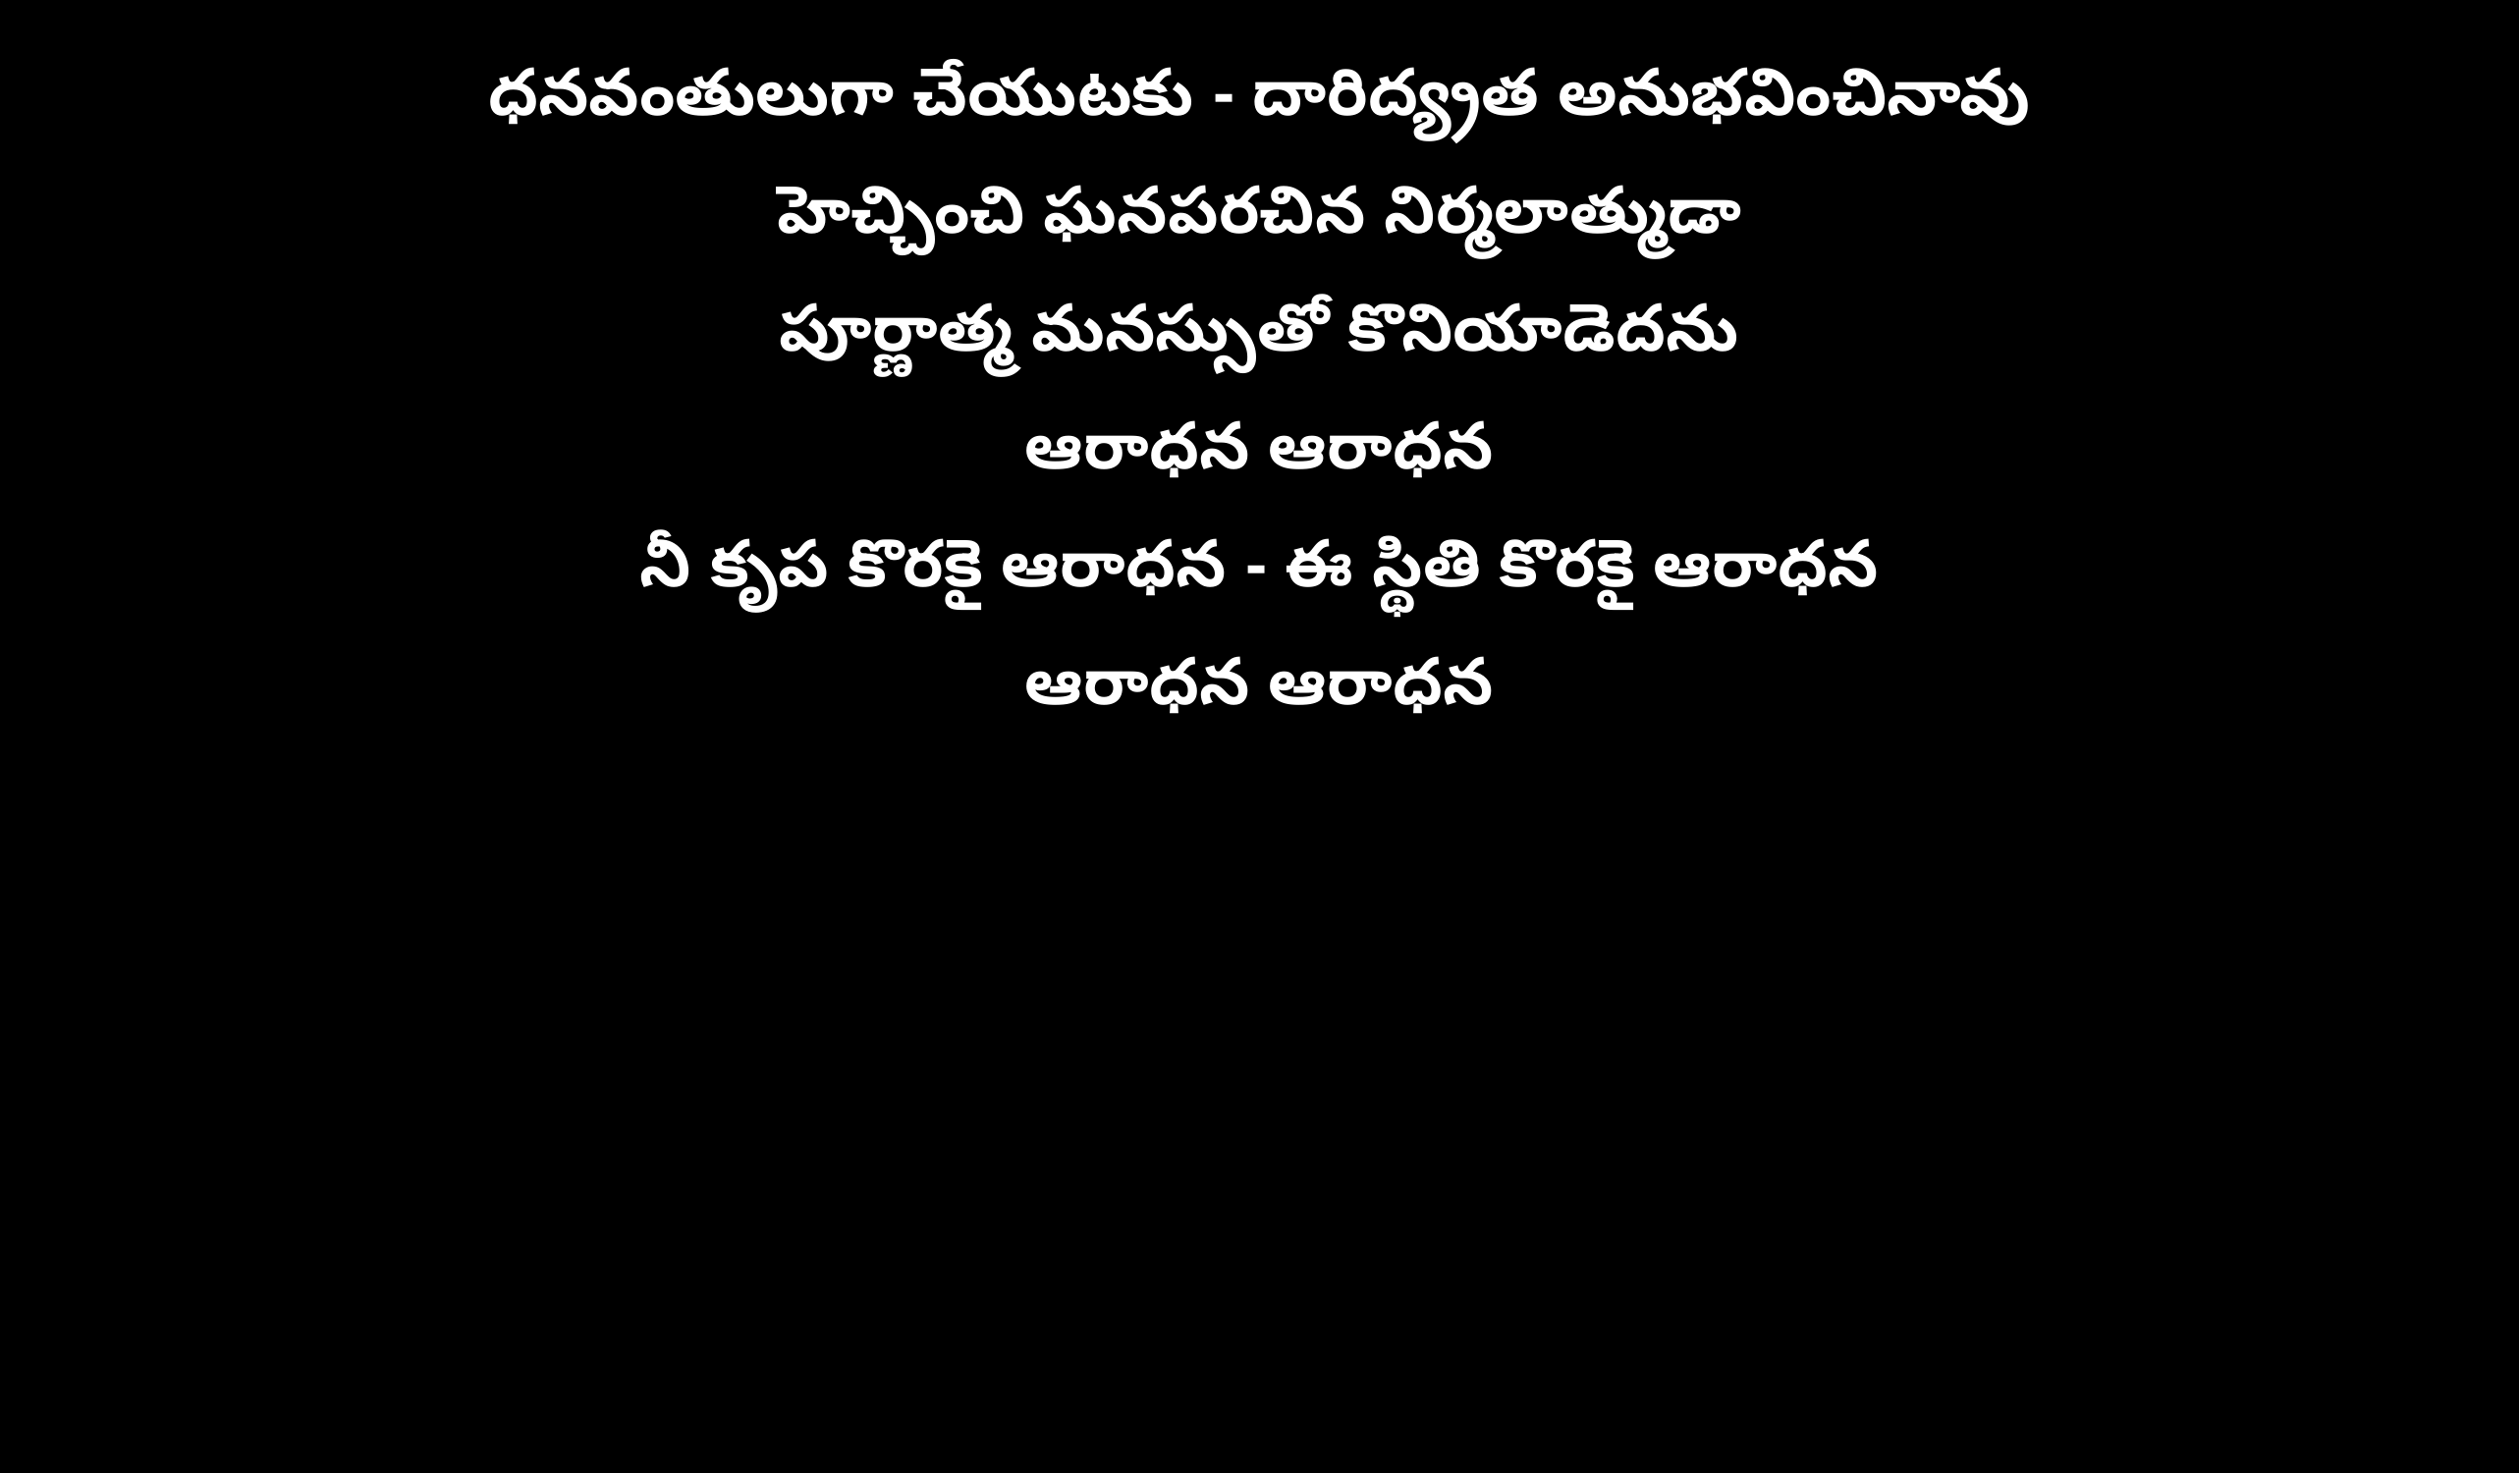

ధనవంతులుగా చేయుటకు - దారిద్య్రత అనుభవించినావు
హెచ్చించి ఘనపరచిన నిర్మలాత్ముడా
పూర్ణాత్మ మనస్సుతో కొనియాడెదను
ఆరాధన ఆరాధన
నీ కృప కొరకై ఆరాధన - ఈ స్థితి కొరకై ఆరాధన
ఆరాధన ఆరాధన